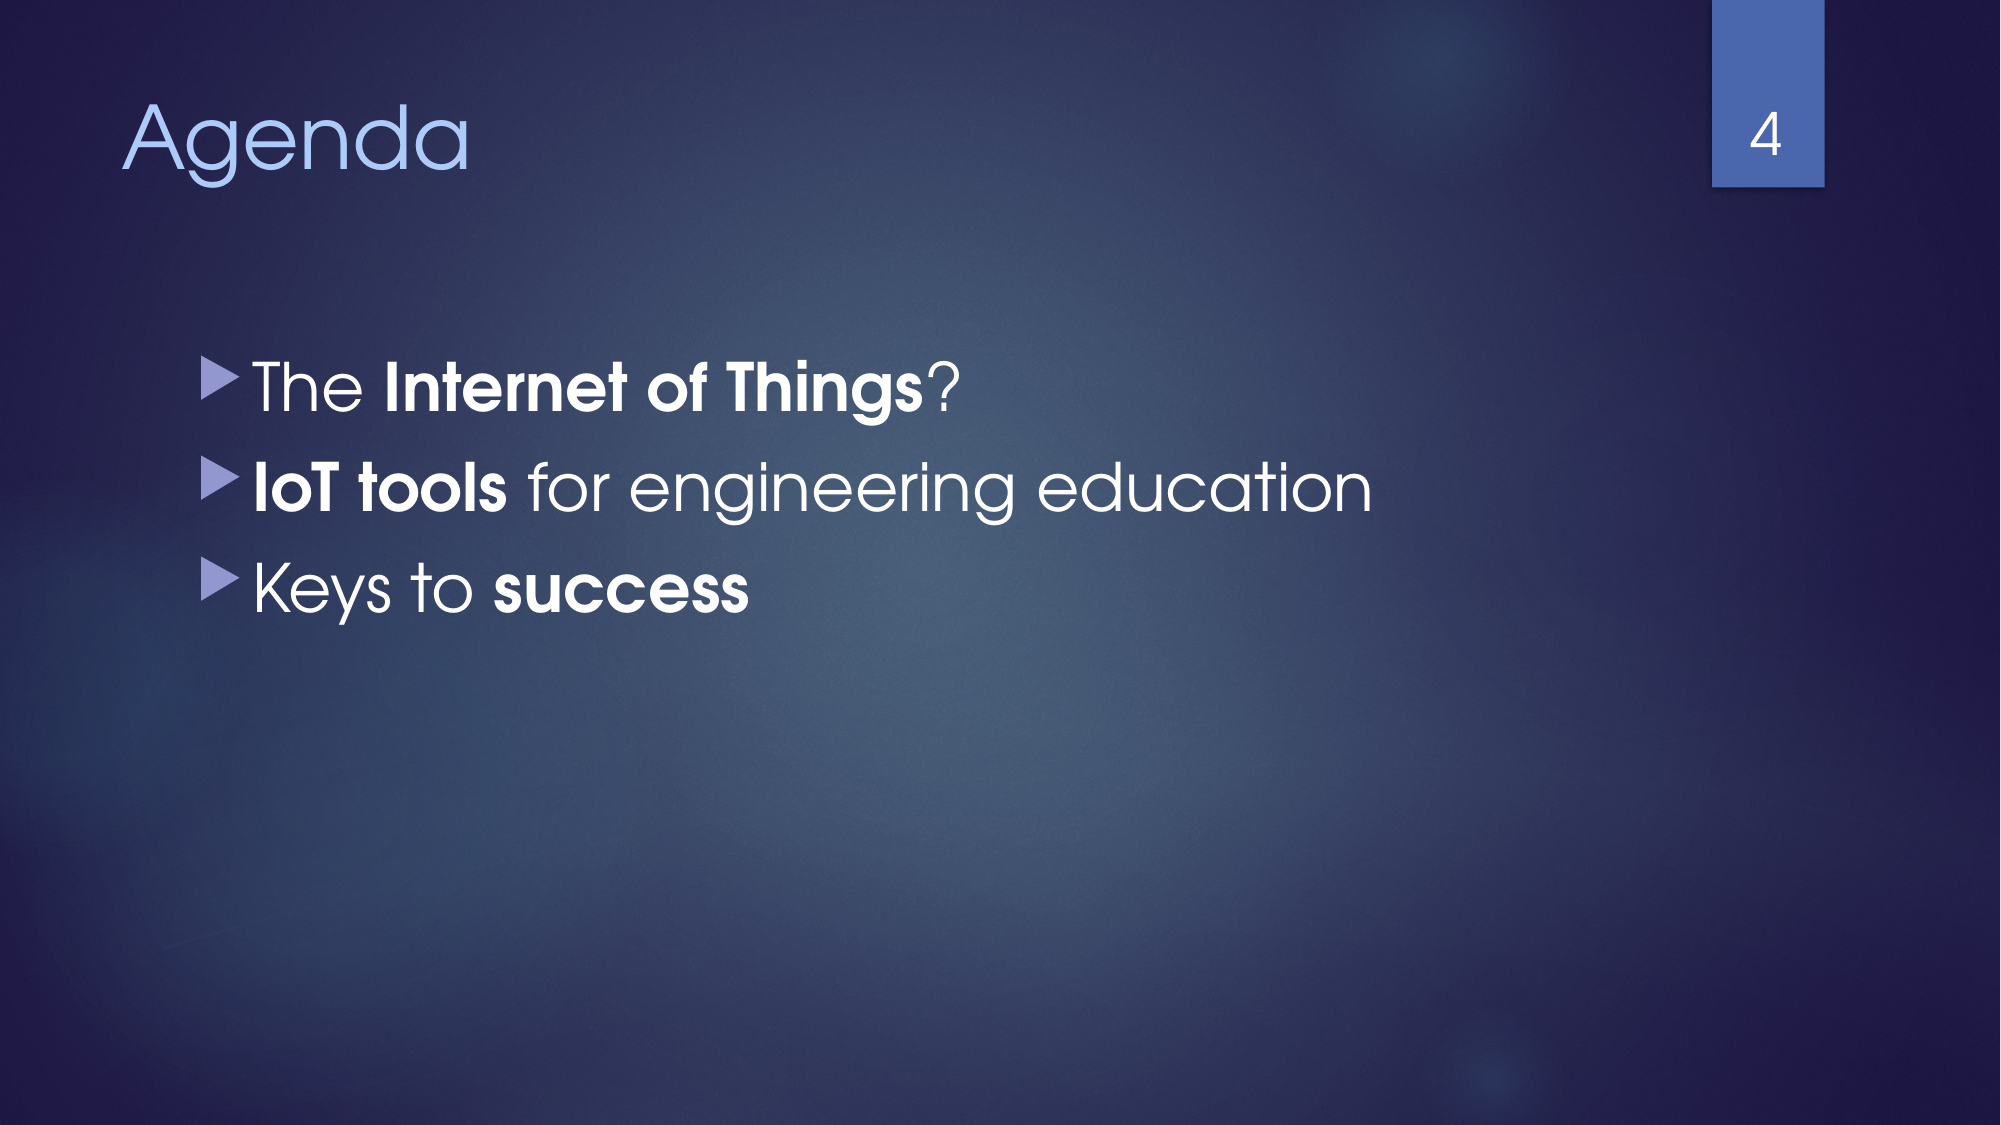

4
# Agenda
The Internet of Things?
IoT tools for engineering education
Keys to success